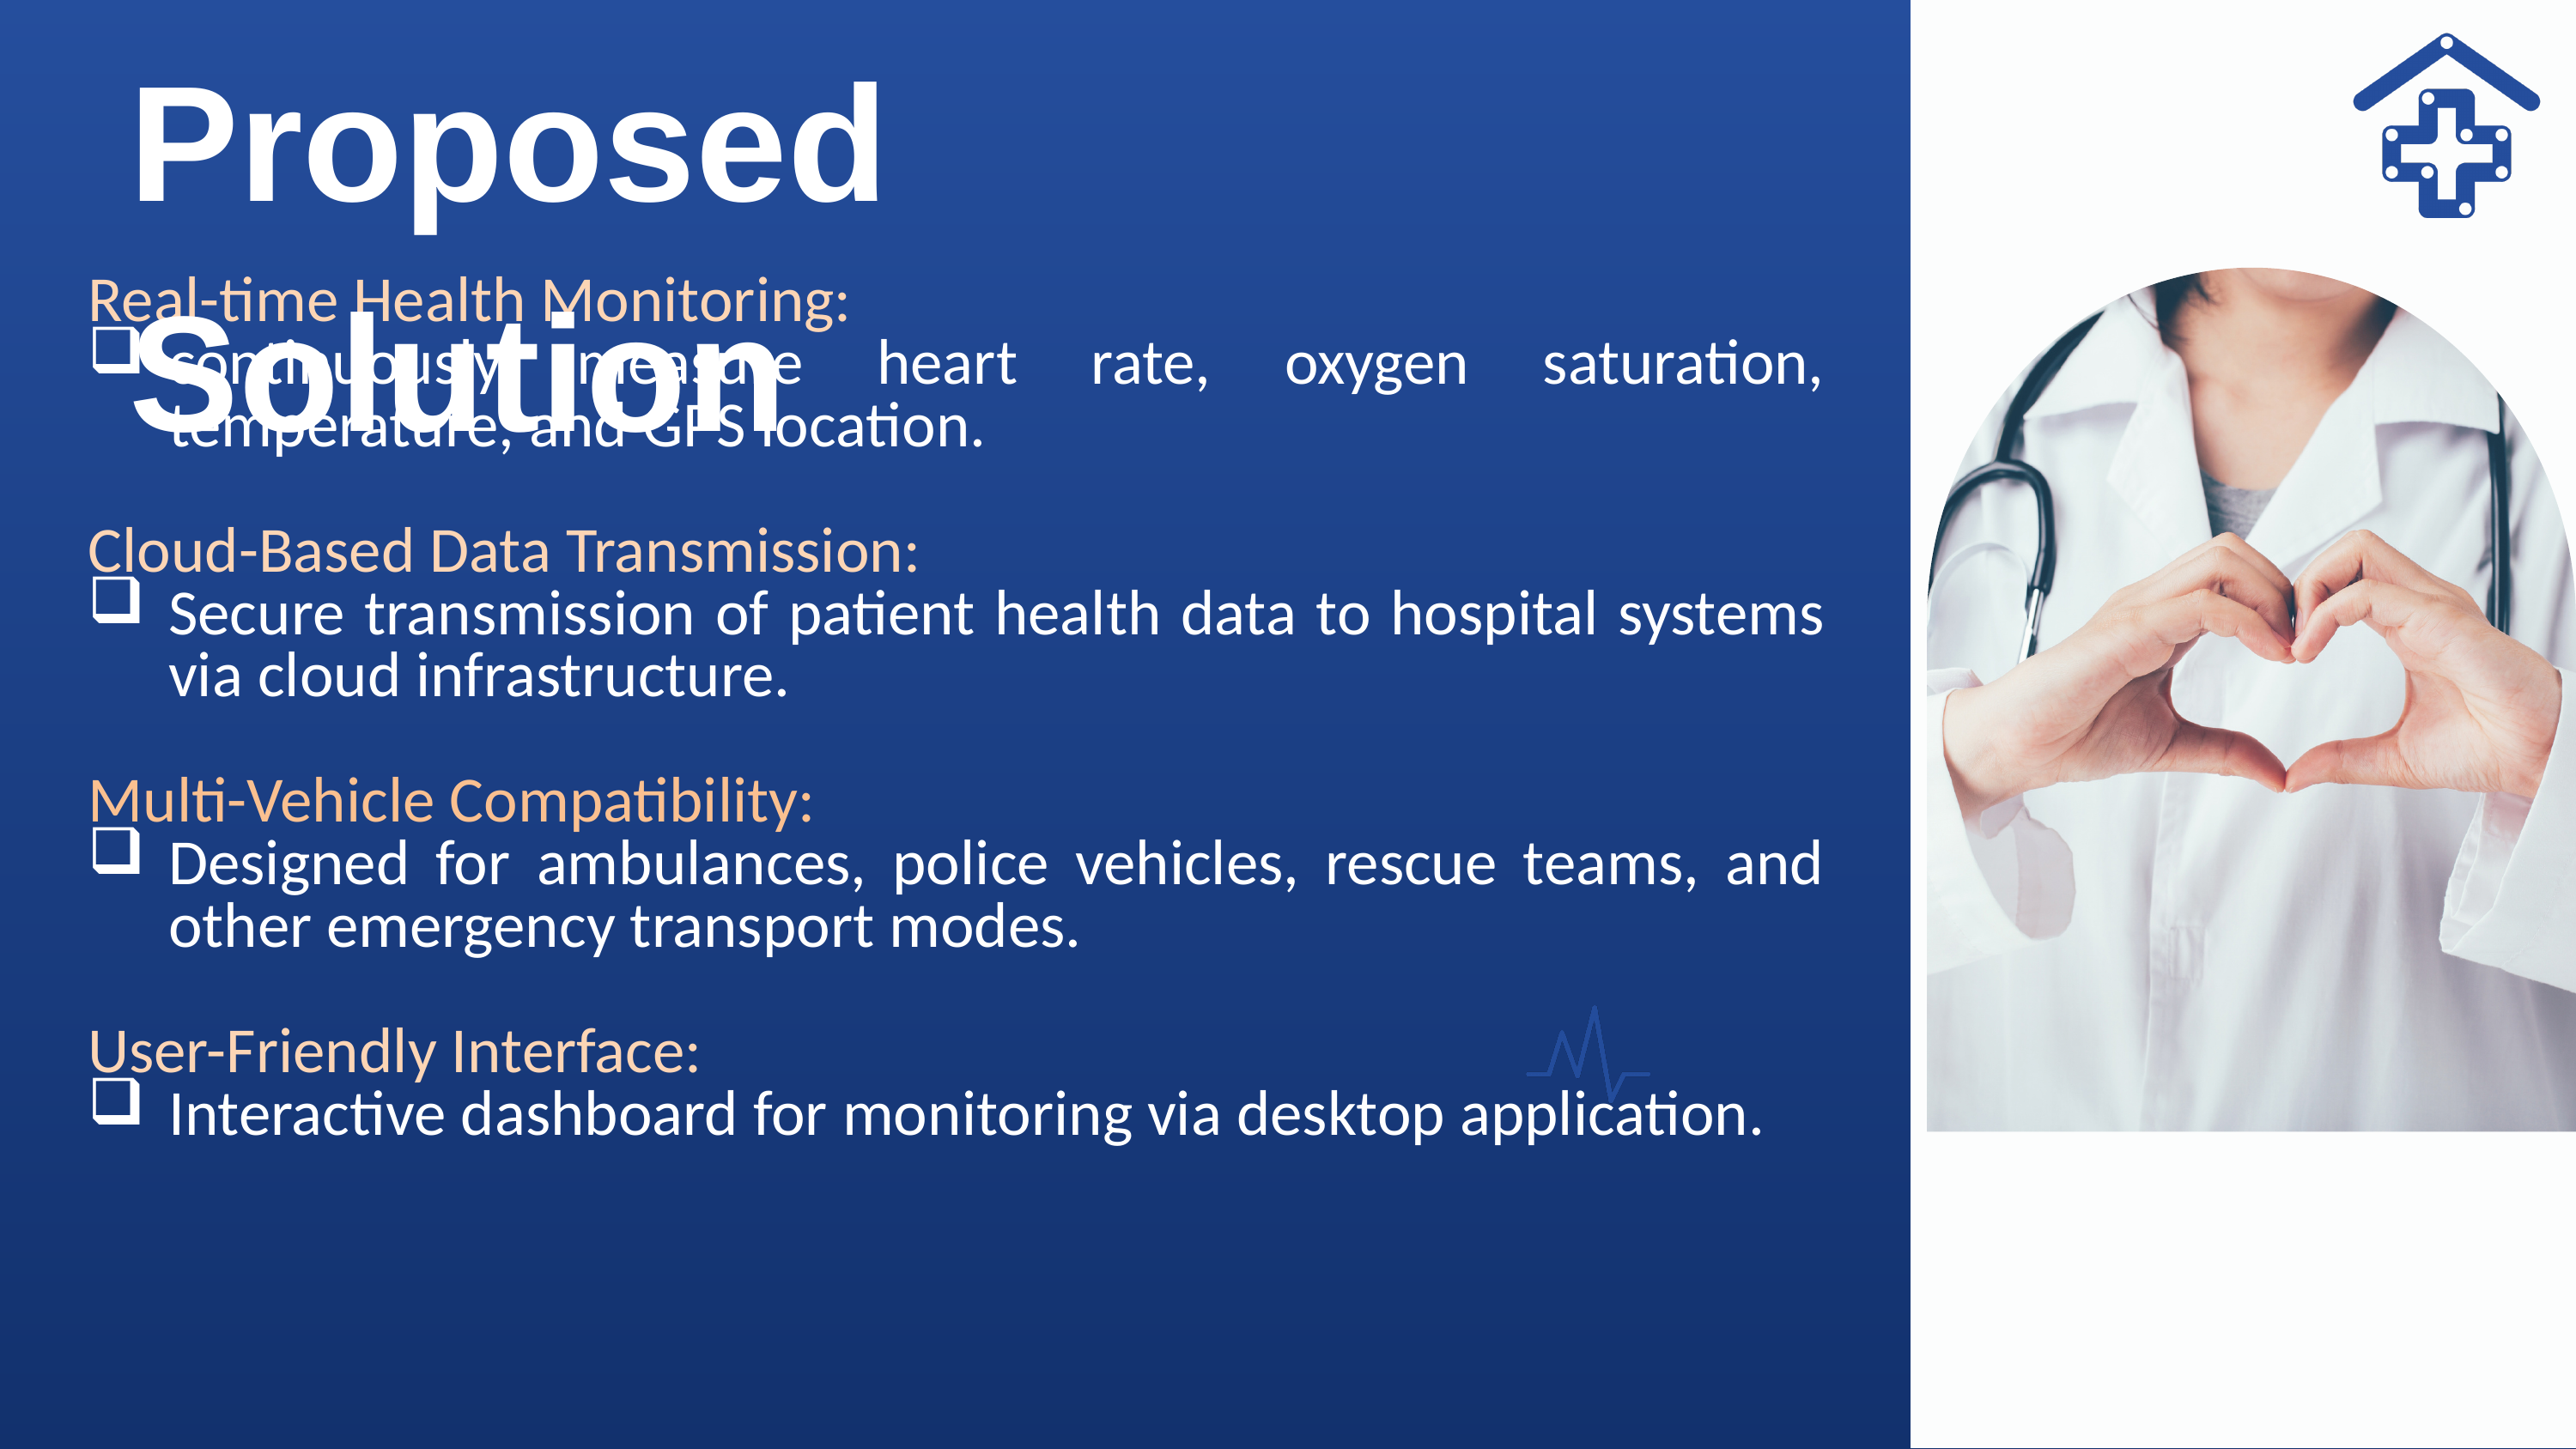

Proposed Solution

Real-time Health Monitoring:
continuously measure heart rate, oxygen saturation, temperature, and GPS location.

Cloud-Based Data Transmission:
Secure transmission of patient health data to hospital systems via cloud infrastructure.

Multi-Vehicle Compatibility:
Designed for ambulances, police vehicles, rescue teams, and other emergency transport modes.

User-Friendly Interface:
Interactive dashboard for monitoring via desktop application.